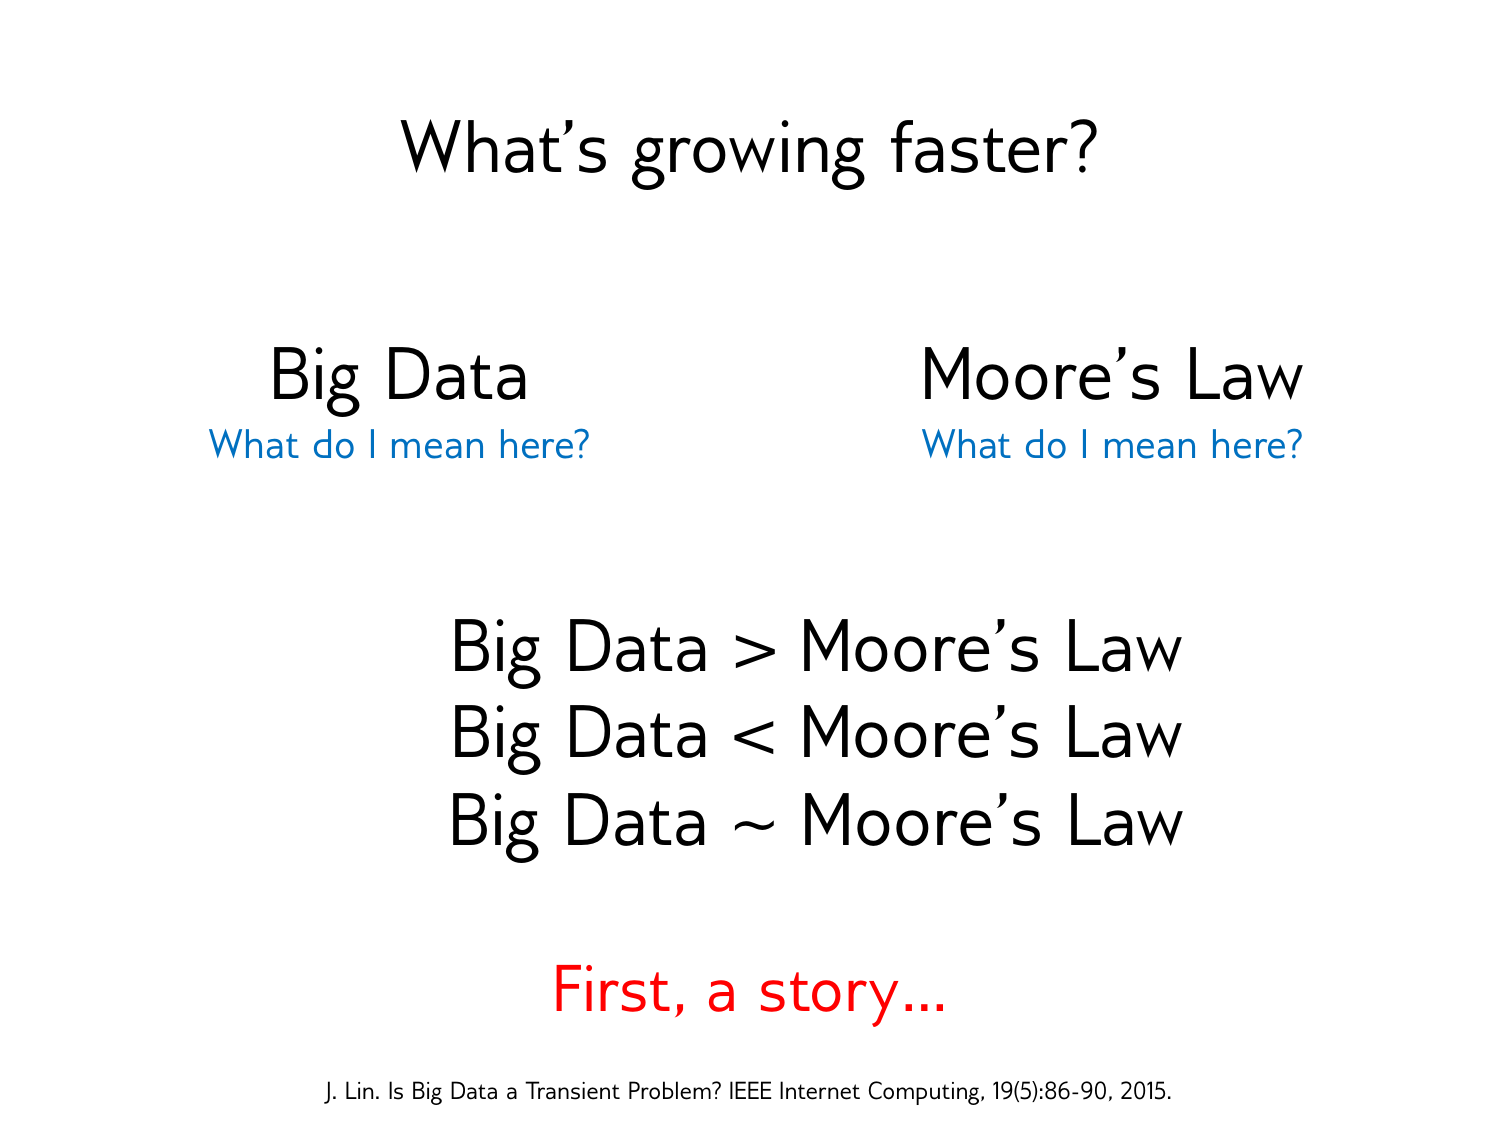

What’s growing faster?
Big Data
Moore’s Law
What do I mean here?
What do I mean here?
      Big Data > Moore’s Law
      Big Data < Moore’s Law
      Big Data ~ Moore’s Law
First, a story…
J. Lin. Is Big Data a Transient Problem? IEEE Internet Computing, 19(5):86-90, 2015.